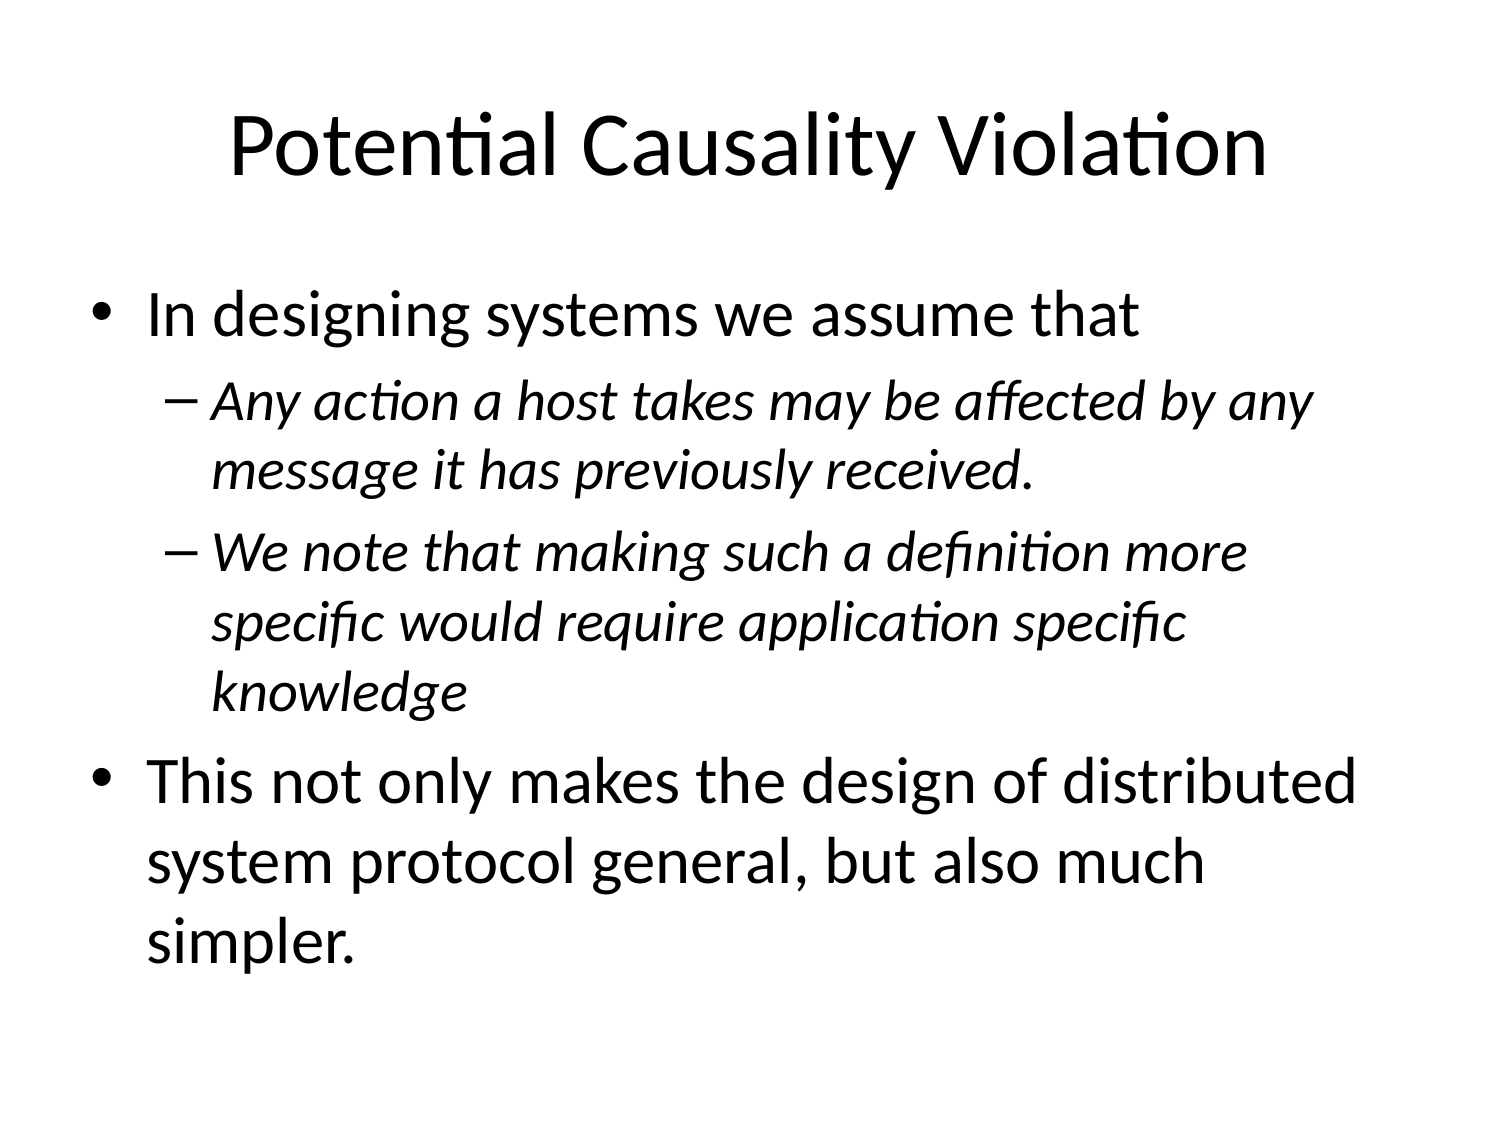

# Potential Causality Violation
In designing systems we assume that
Any action a host takes may be affected by any message it has previously received.
We note that making such a definition more specific would require application specific knowledge
This not only makes the design of distributed system protocol general, but also much simpler.